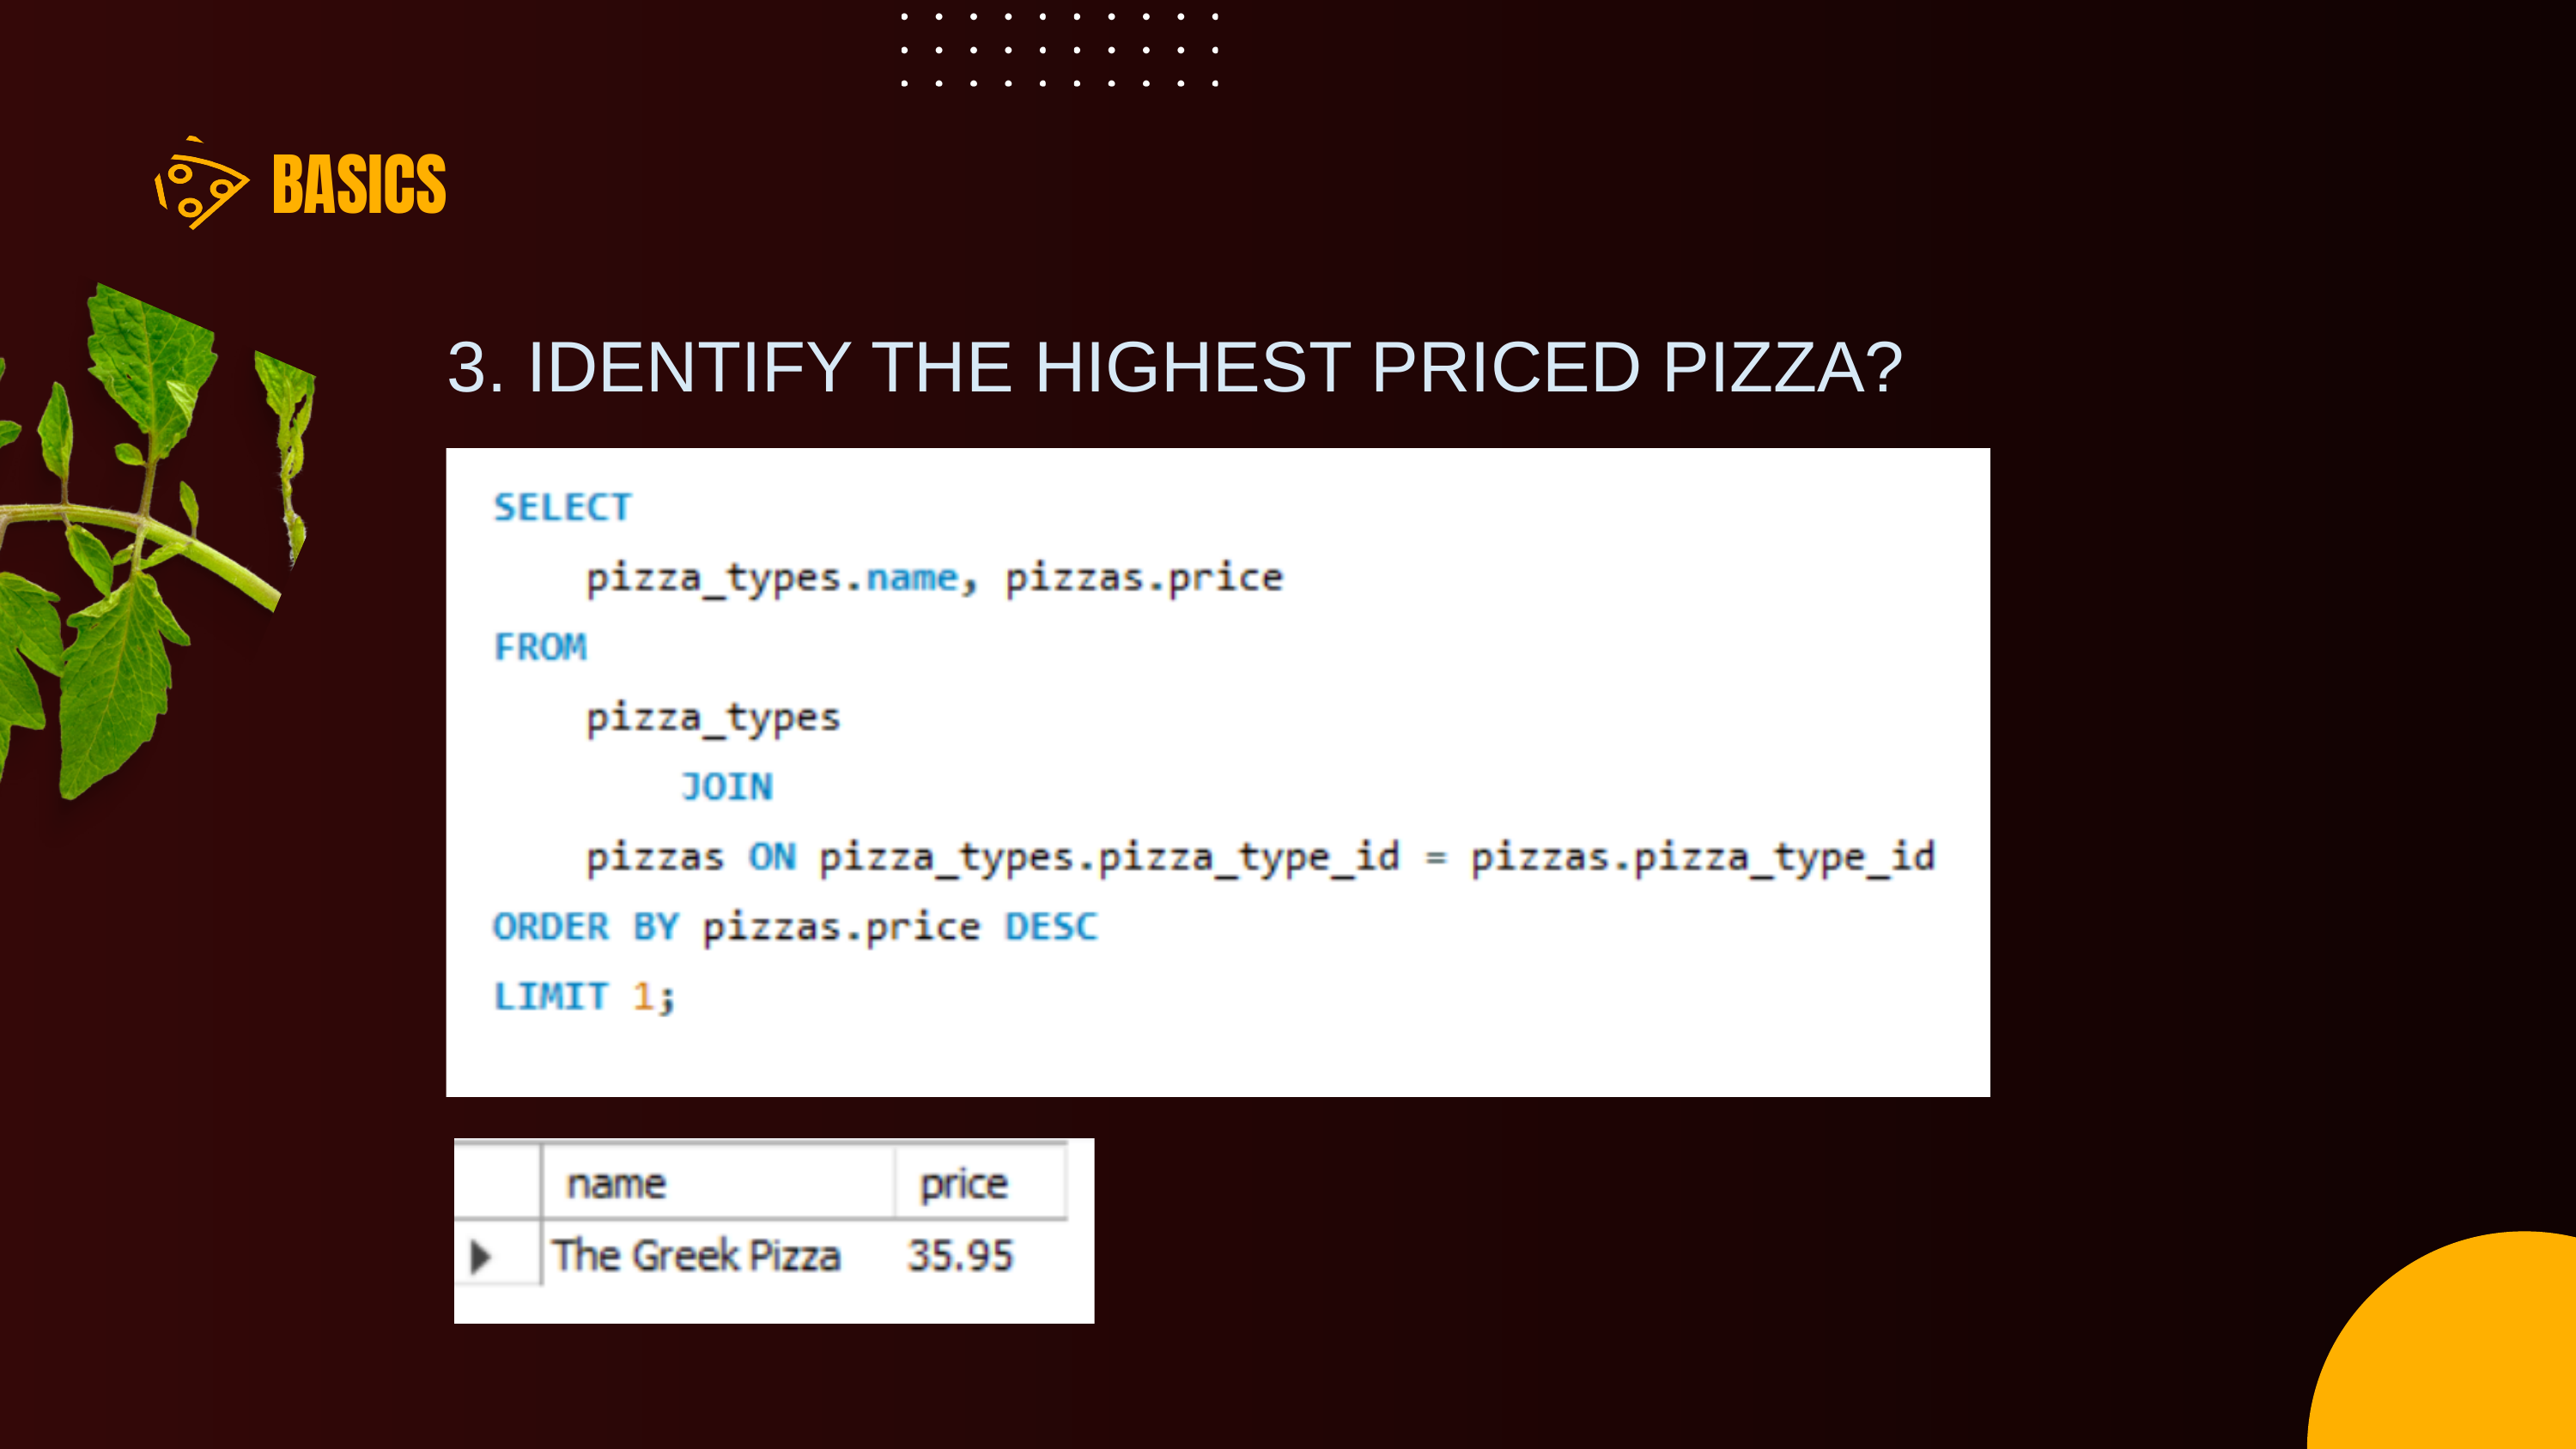

BASICS

3. IDENTIFY THE HIGHEST PRICED PIZZA?